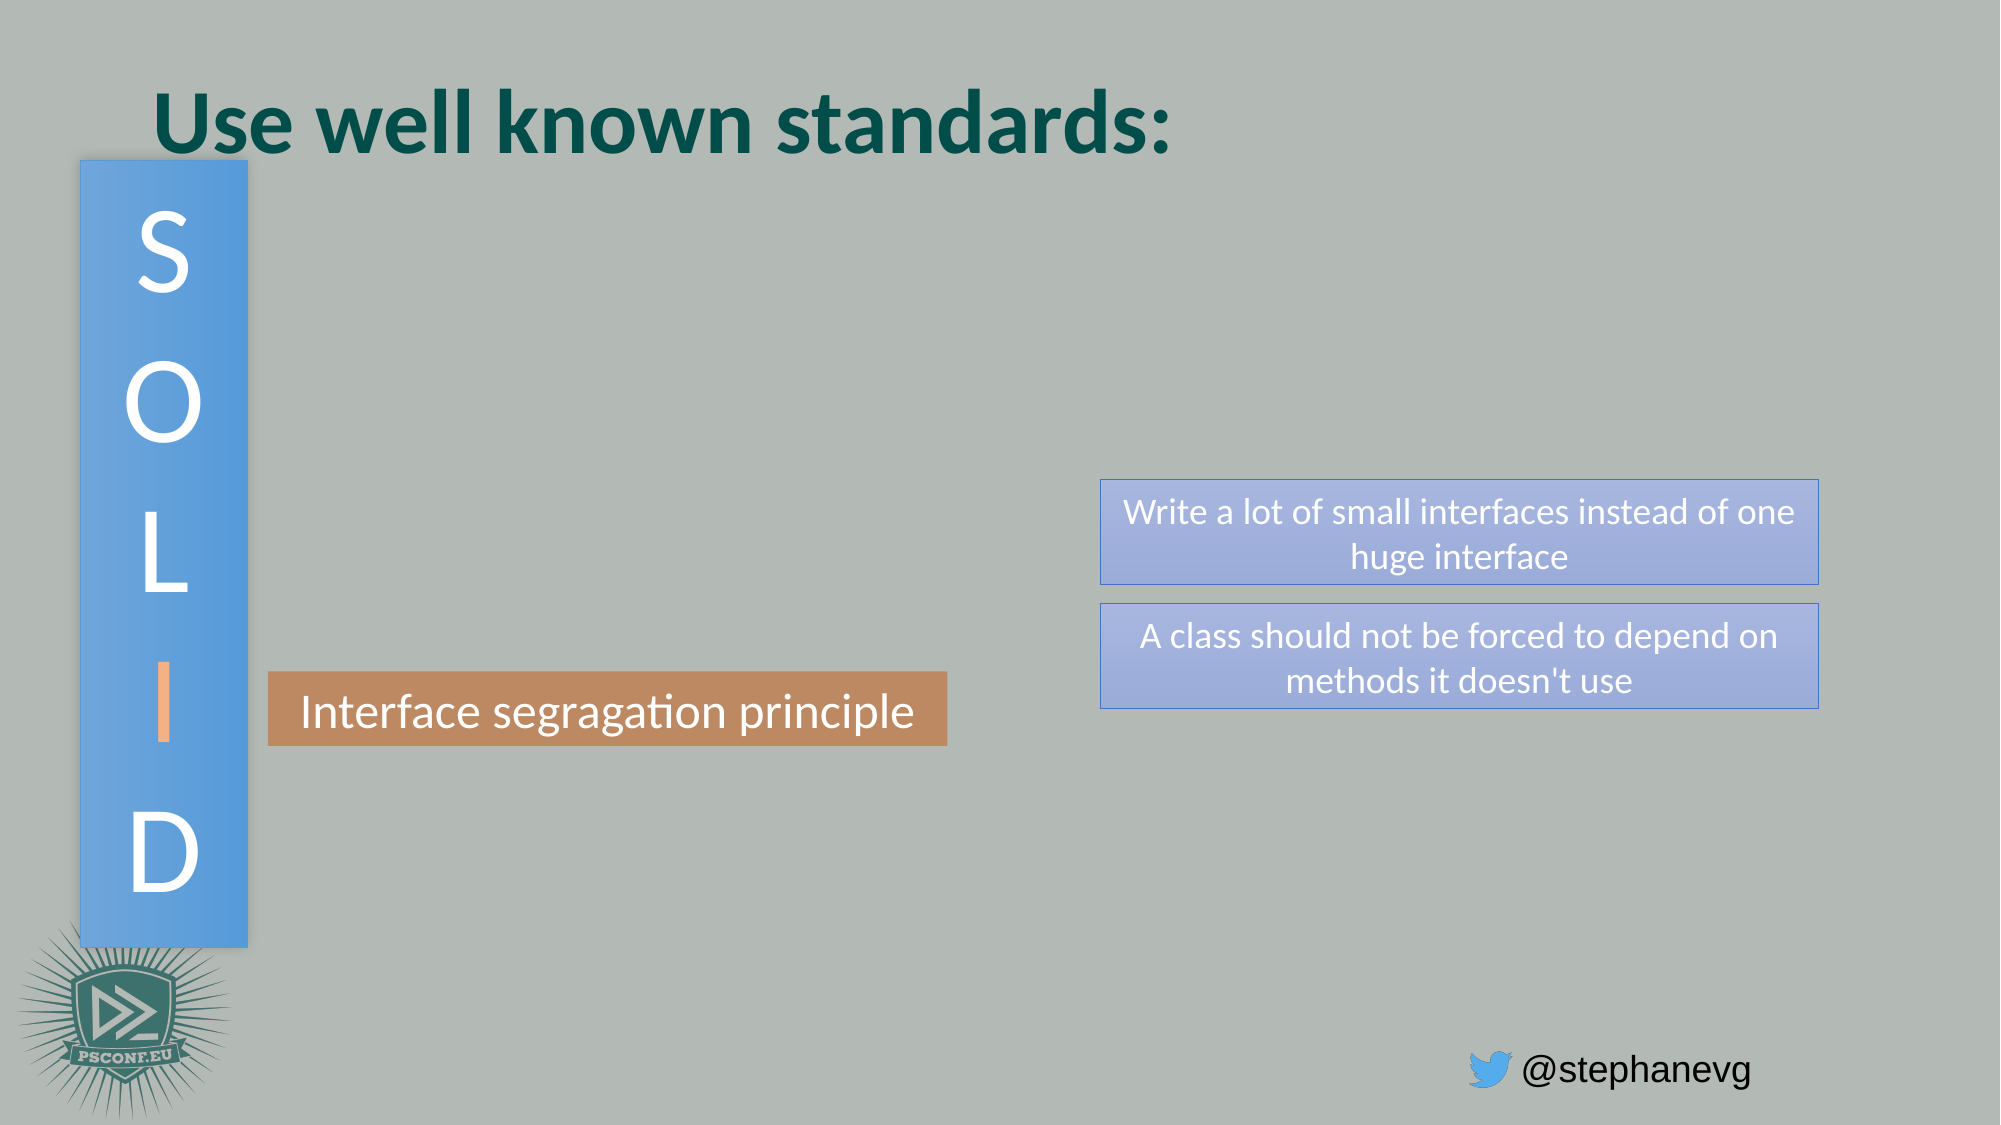

# Use well known standards:

S
O
L
I
D
Write a lot of small interfaces instead of one huge interface
A class should not be forced to depend on methods it doesn't use
Interface segragation principle
@stephanevg